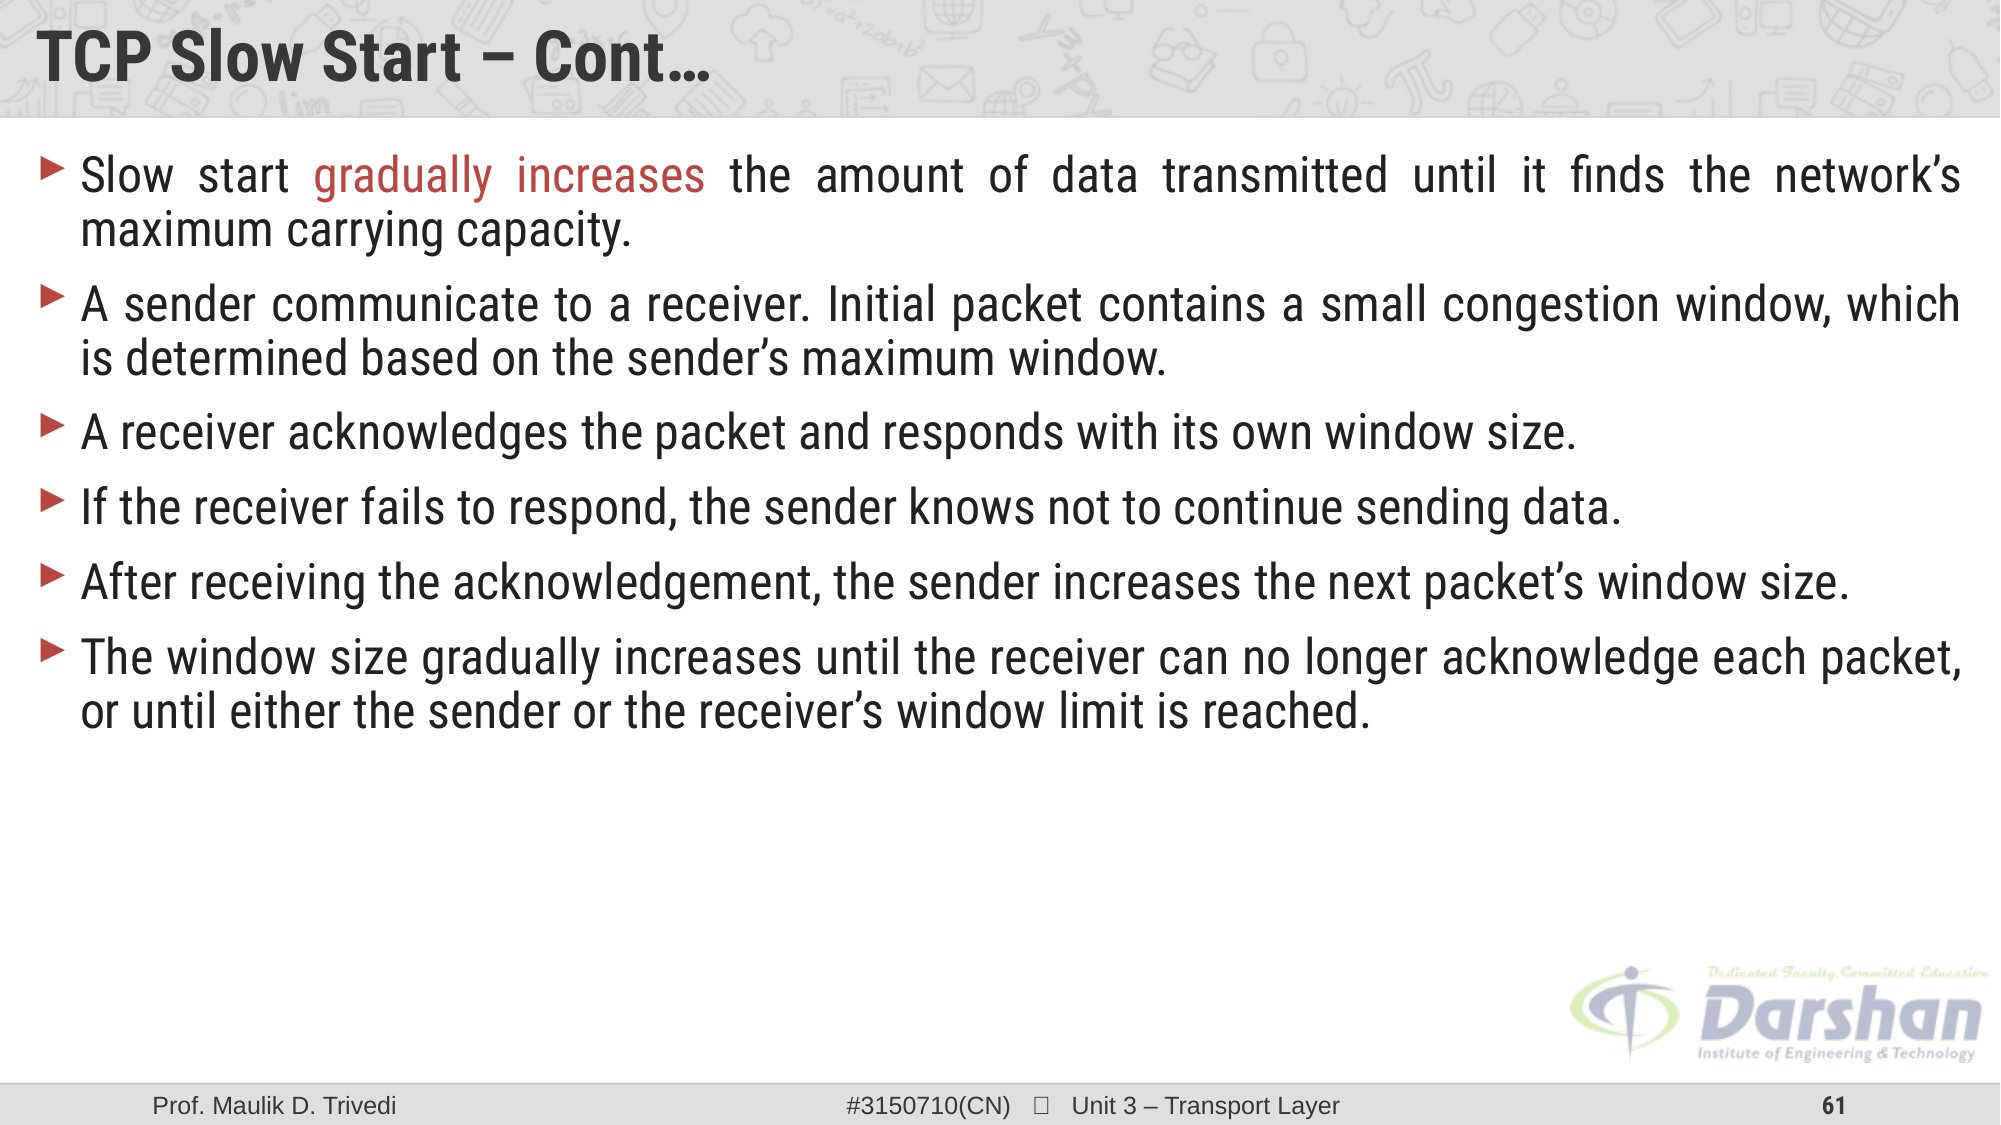

# TCP Slow Start – Cont…
Slow start gradually increases the amount of data transmitted until it finds the network’s maximum carrying capacity.
A sender communicate to a receiver. Initial packet contains a small congestion window, which is determined based on the sender’s maximum window.
A receiver acknowledges the packet and responds with its own window size.
If the receiver fails to respond, the sender knows not to continue sending data.
After receiving the acknowledgement, the sender increases the next packet’s window size.
The window size gradually increases until the receiver can no longer acknowledge each packet, or until either the sender or the receiver’s window limit is reached.